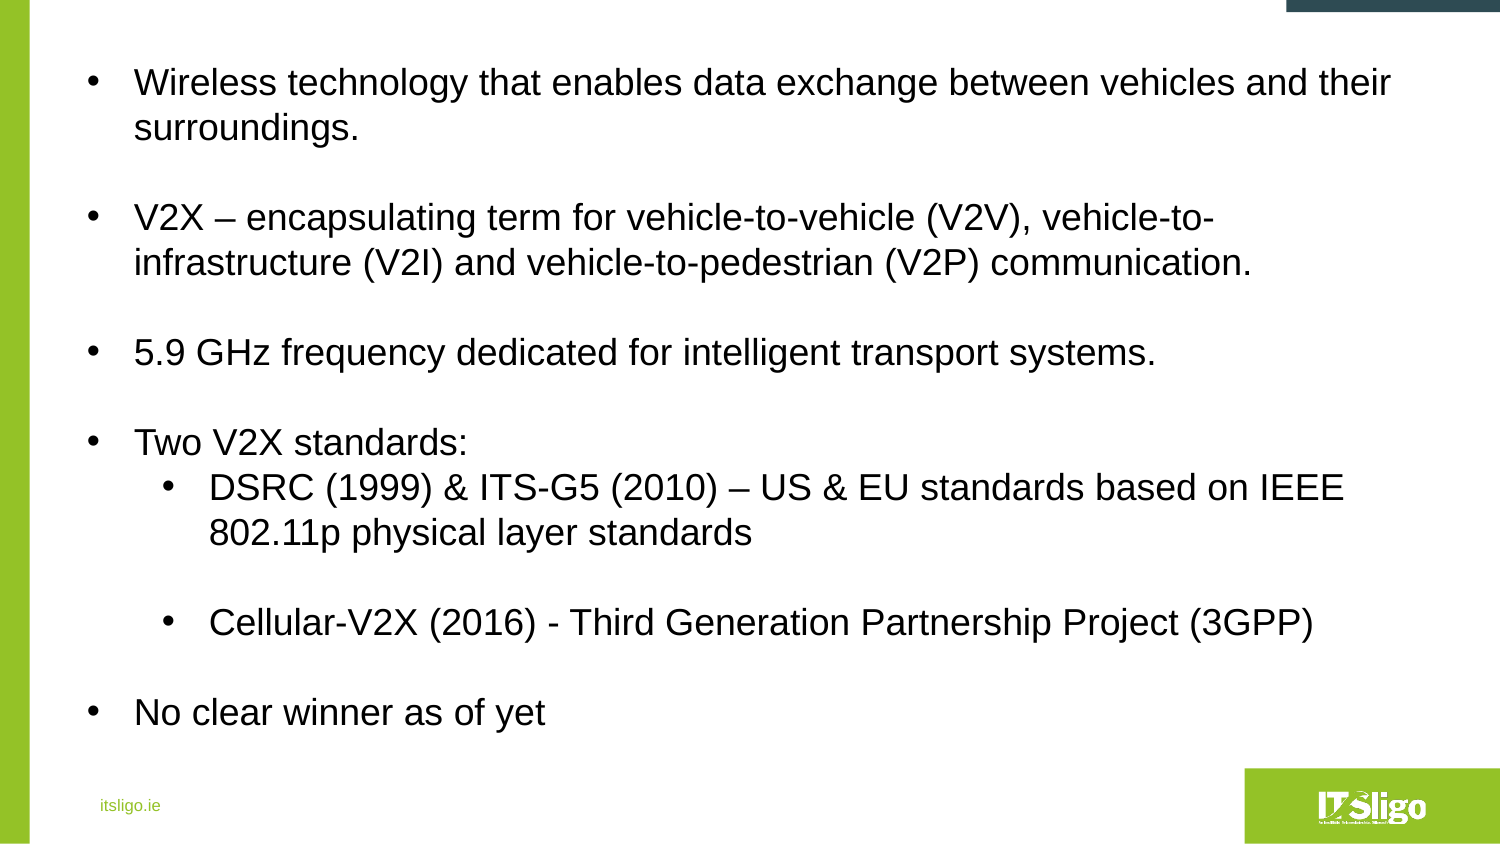

Wireless technology that enables data exchange between vehicles and their surroundings.

V2X – encapsulating term for vehicle-to-vehicle (V2V), vehicle-to-infrastructure (V2I) and vehicle-to-pedestrian (V2P) communication.

5.9 GHz frequency dedicated for intelligent transport systems.

Two V2X standards:
DSRC (1999) & ITS-G5 (2010) – US & EU standards based on IEEE 802.11p physical layer standards

Cellular-V2X (2016) - Third Generation Partnership Project (3GPP)

No clear winner as of yet